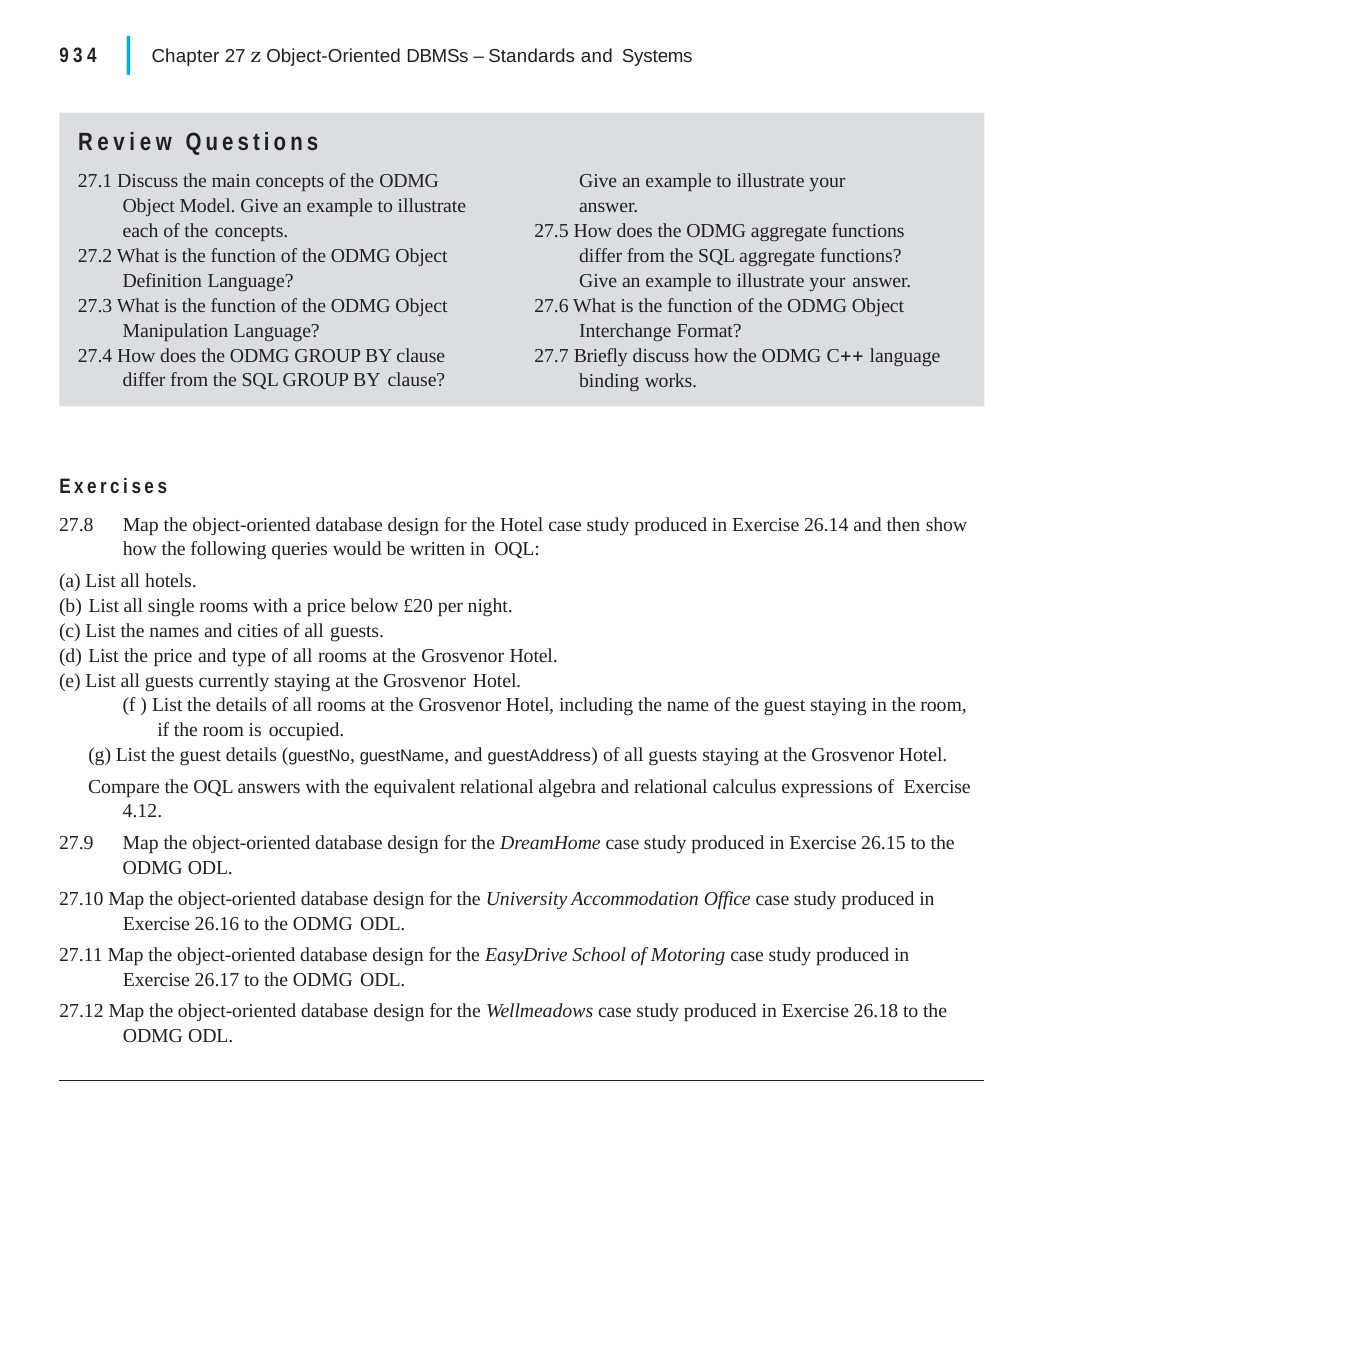

|
934	Chapter 27 z Object-Oriented DBMSs – Standards and Systems
Review Questions
27.1 Discuss the main concepts of the ODMG  Object Model. Give an example to illustrate  each of the concepts.
27.2 What is the function of the ODMG Object  Definition Language?
27.3 What is the function of the ODMG Object  Manipulation Language?
27.4 How does the ODMG GROUP BY clause  differ from the SQL GROUP BY clause?

Give an example to illustrate your  answer.
27.5 How does the ODMG aggregate functions  differ from the SQL aggregate functions?  Give an example to illustrate your answer.
27.6 What is the function of the ODMG Object  Interchange Format?
27.7 Briefly discuss how the ODMG C++ language  binding works.
Exercises
27.8	Map the object-oriented database design for the Hotel case study produced in Exercise 26.14 and then show  how the following queries would be written in OQL:
(a) List all hotels.
(b) List all single rooms with a price below £20 per night.
(c) List the names and cities of all guests.
(d) List the price and type of all rooms at the Grosvenor Hotel.
(e) List all guests currently staying at the Grosvenor Hotel.
(f ) List the details of all rooms at the Grosvenor Hotel, including the name of the guest staying in the room,  if the room is occupied.
(g) List the guest details (guestNo, guestName, and guestAddress) of all guests staying at the Grosvenor Hotel.
Compare the OQL answers with the equivalent relational algebra and relational calculus expressions of  Exercise 4.12.
27.9	Map the object-oriented database design for the DreamHome case study produced in Exercise 26.15 to the  ODMG ODL.
27.10 Map the object-oriented database design for the University Accommodation Office case study produced in  Exercise 26.16 to the ODMG ODL.
27.11 Map the object-oriented database design for the EasyDrive School of Motoring case study produced in  Exercise 26.17 to the ODMG ODL.
27.12 Map the object-oriented database design for the Wellmeadows case study produced in Exercise 26.18 to the  ODMG ODL.